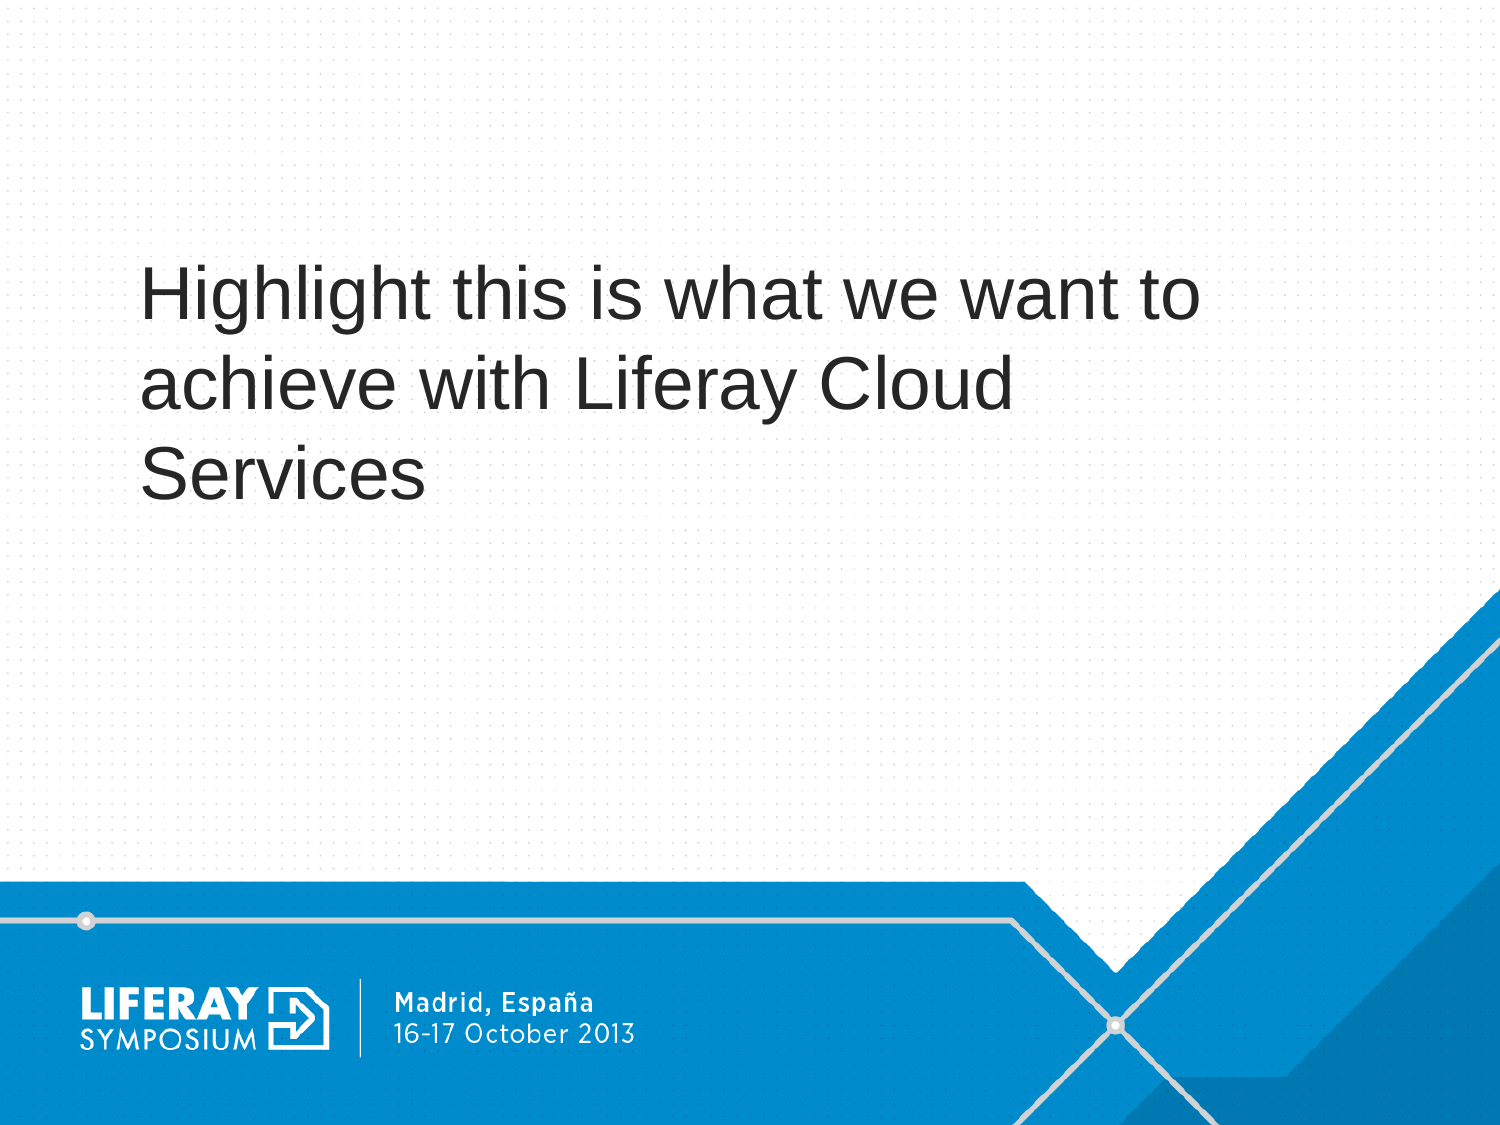

Highlight this is what we want to achieve with Liferay Cloud Services